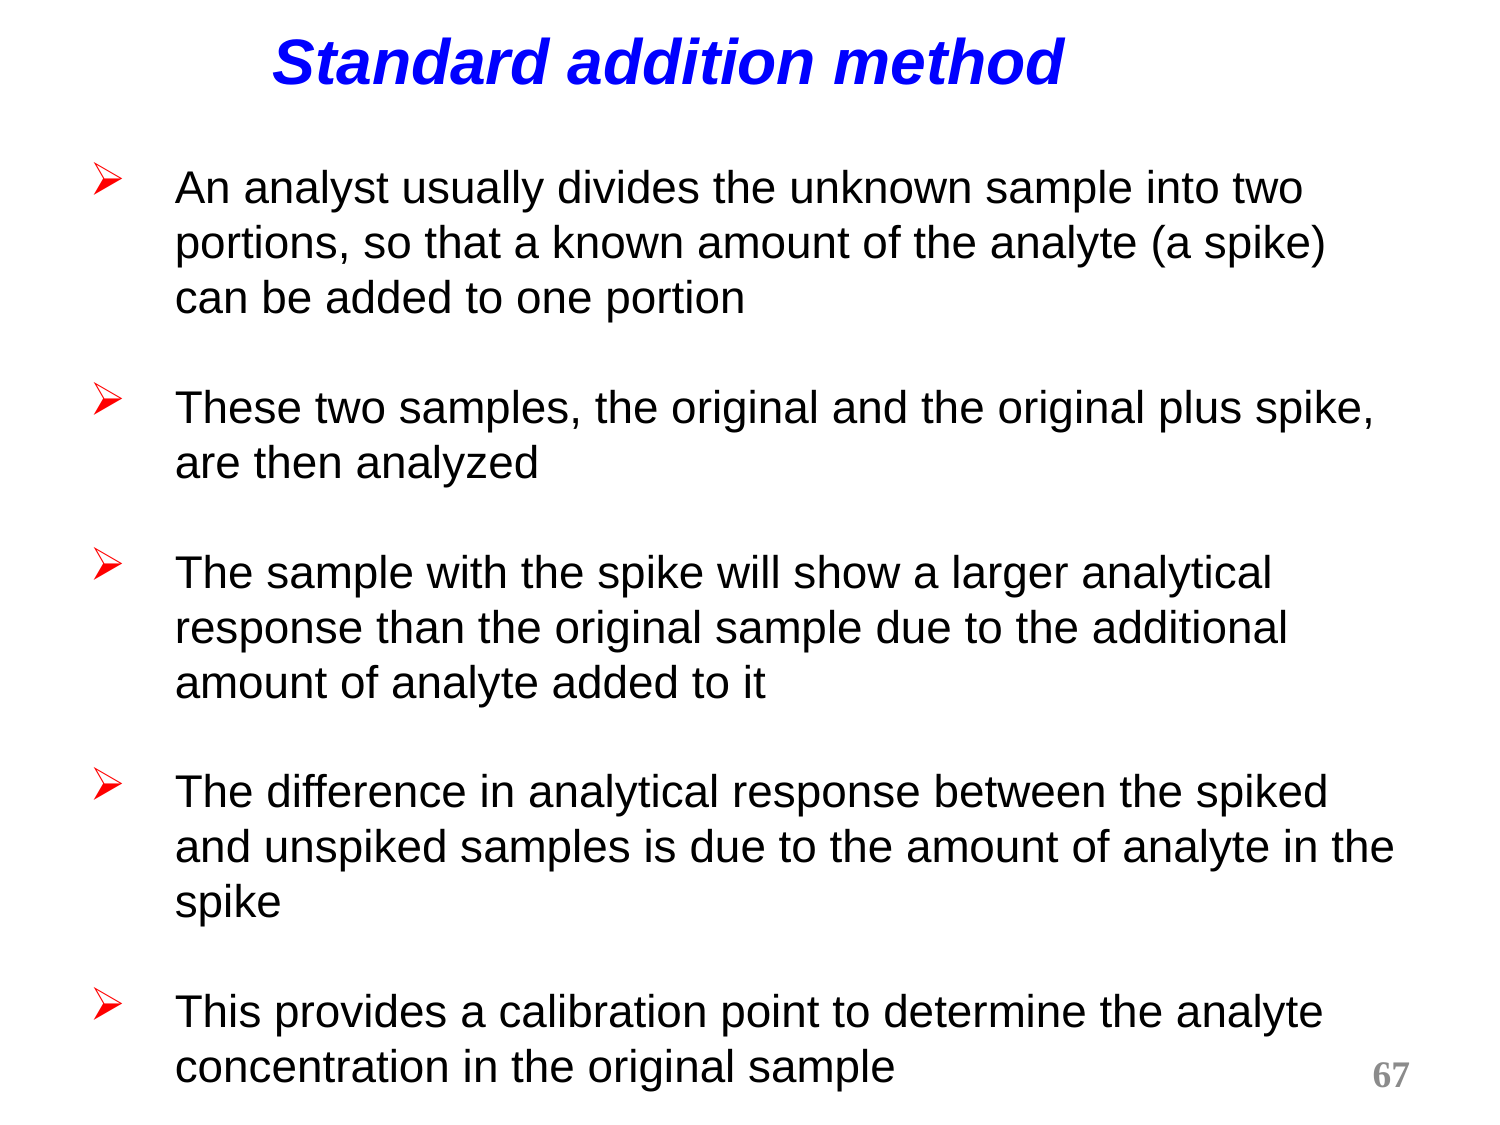

# Standard addition method
An analyst usually divides the unknown sample into two portions, so that a known amount of the analyte (a spike) can be added to one portion

These two samples, the original and the original plus spike, are then analyzed

The sample with the spike will show a larger analytical response than the original sample due to the additional amount of analyte added to it

The difference in analytical response between the spiked and unspiked samples is due to the amount of analyte in the spike

This provides a calibration point to determine the analyte concentration in the original sample
67